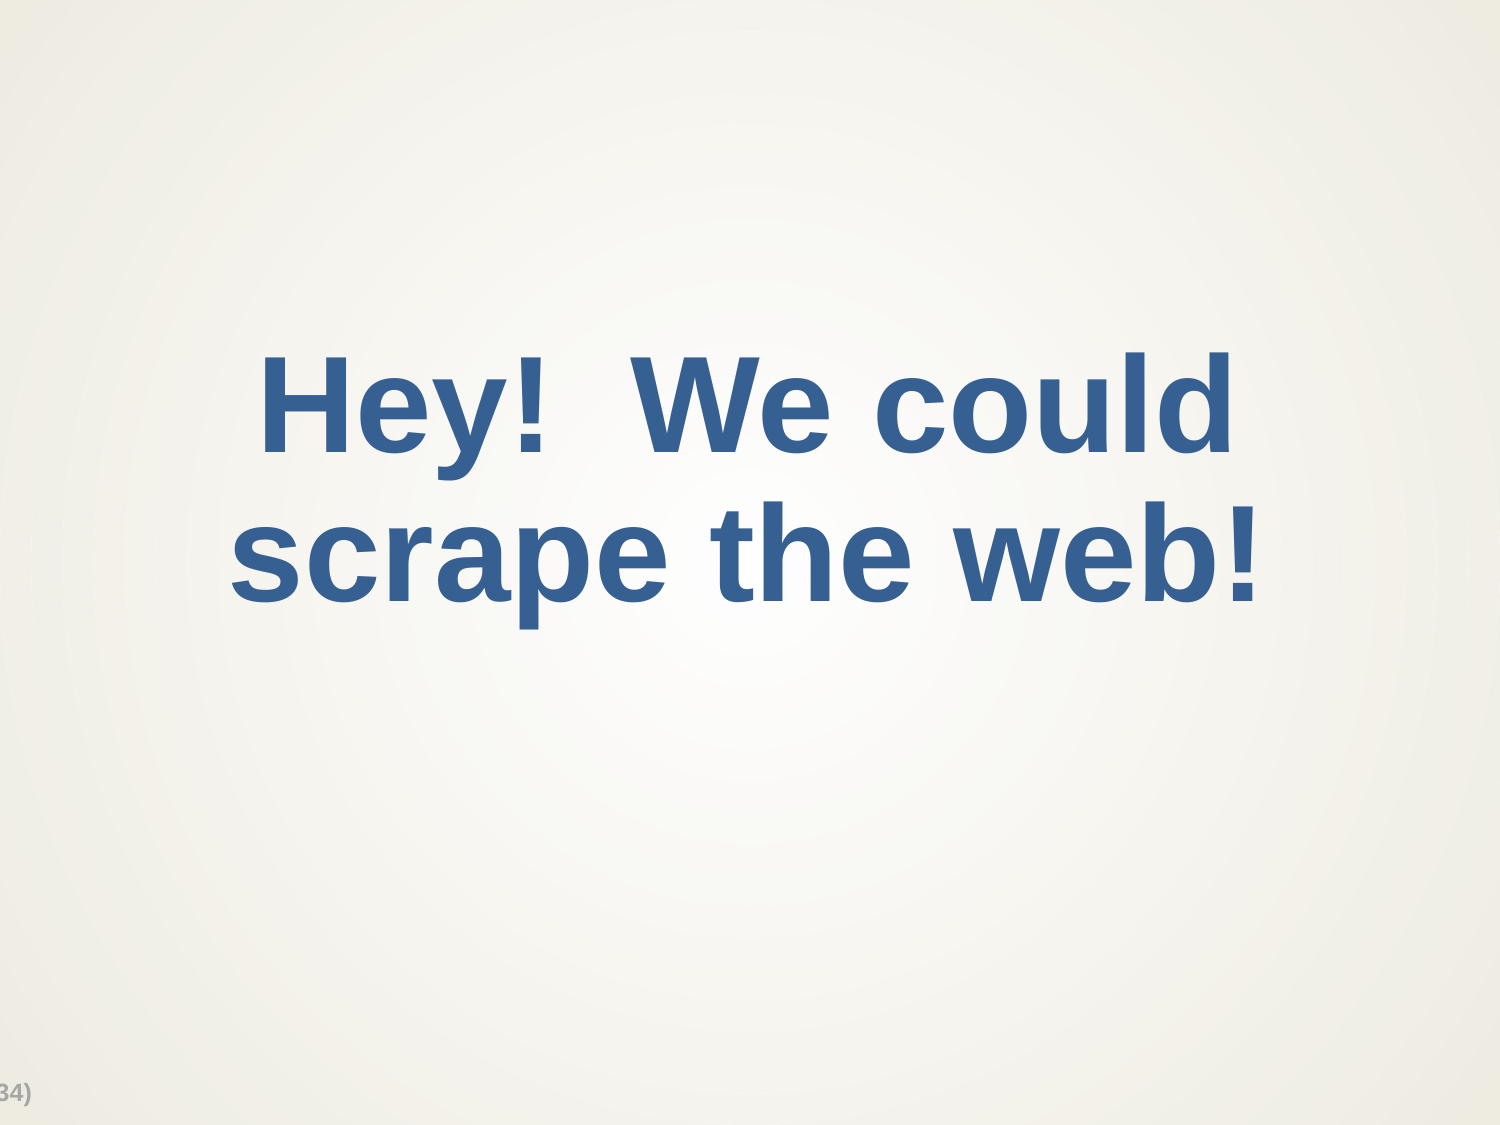

# Hey!  We could scrape the web!